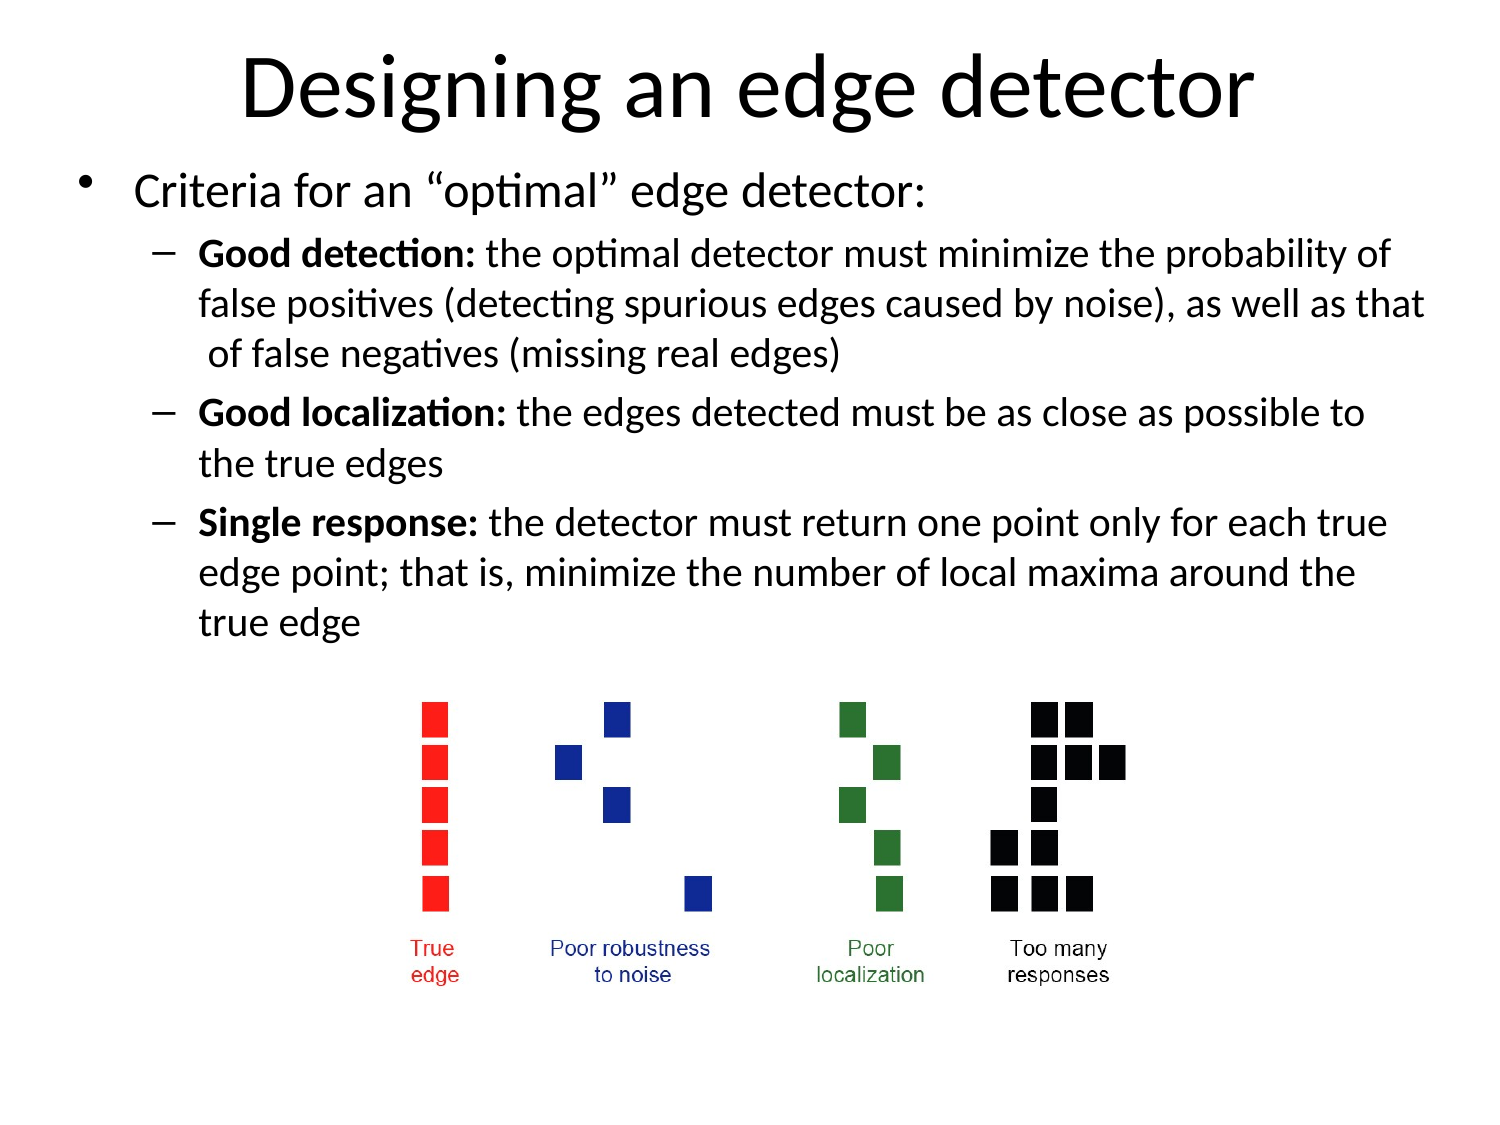

# Designing an edge detector
Criteria for an “optimal” edge detector:
Good detection: the optimal detector must minimize the probability of  false positives (detecting spurious edges caused by noise), as well as that  of false negatives (missing real edges)
Good localization: the edges detected must be as close as possible to  the true edges
Single response: the detector must return one point only for each true  edge point; that is, minimize the number of local maxima around the  true edge

23
2-­‐Oct-­‐14
Lecture 5 -
Fei-Fei Li